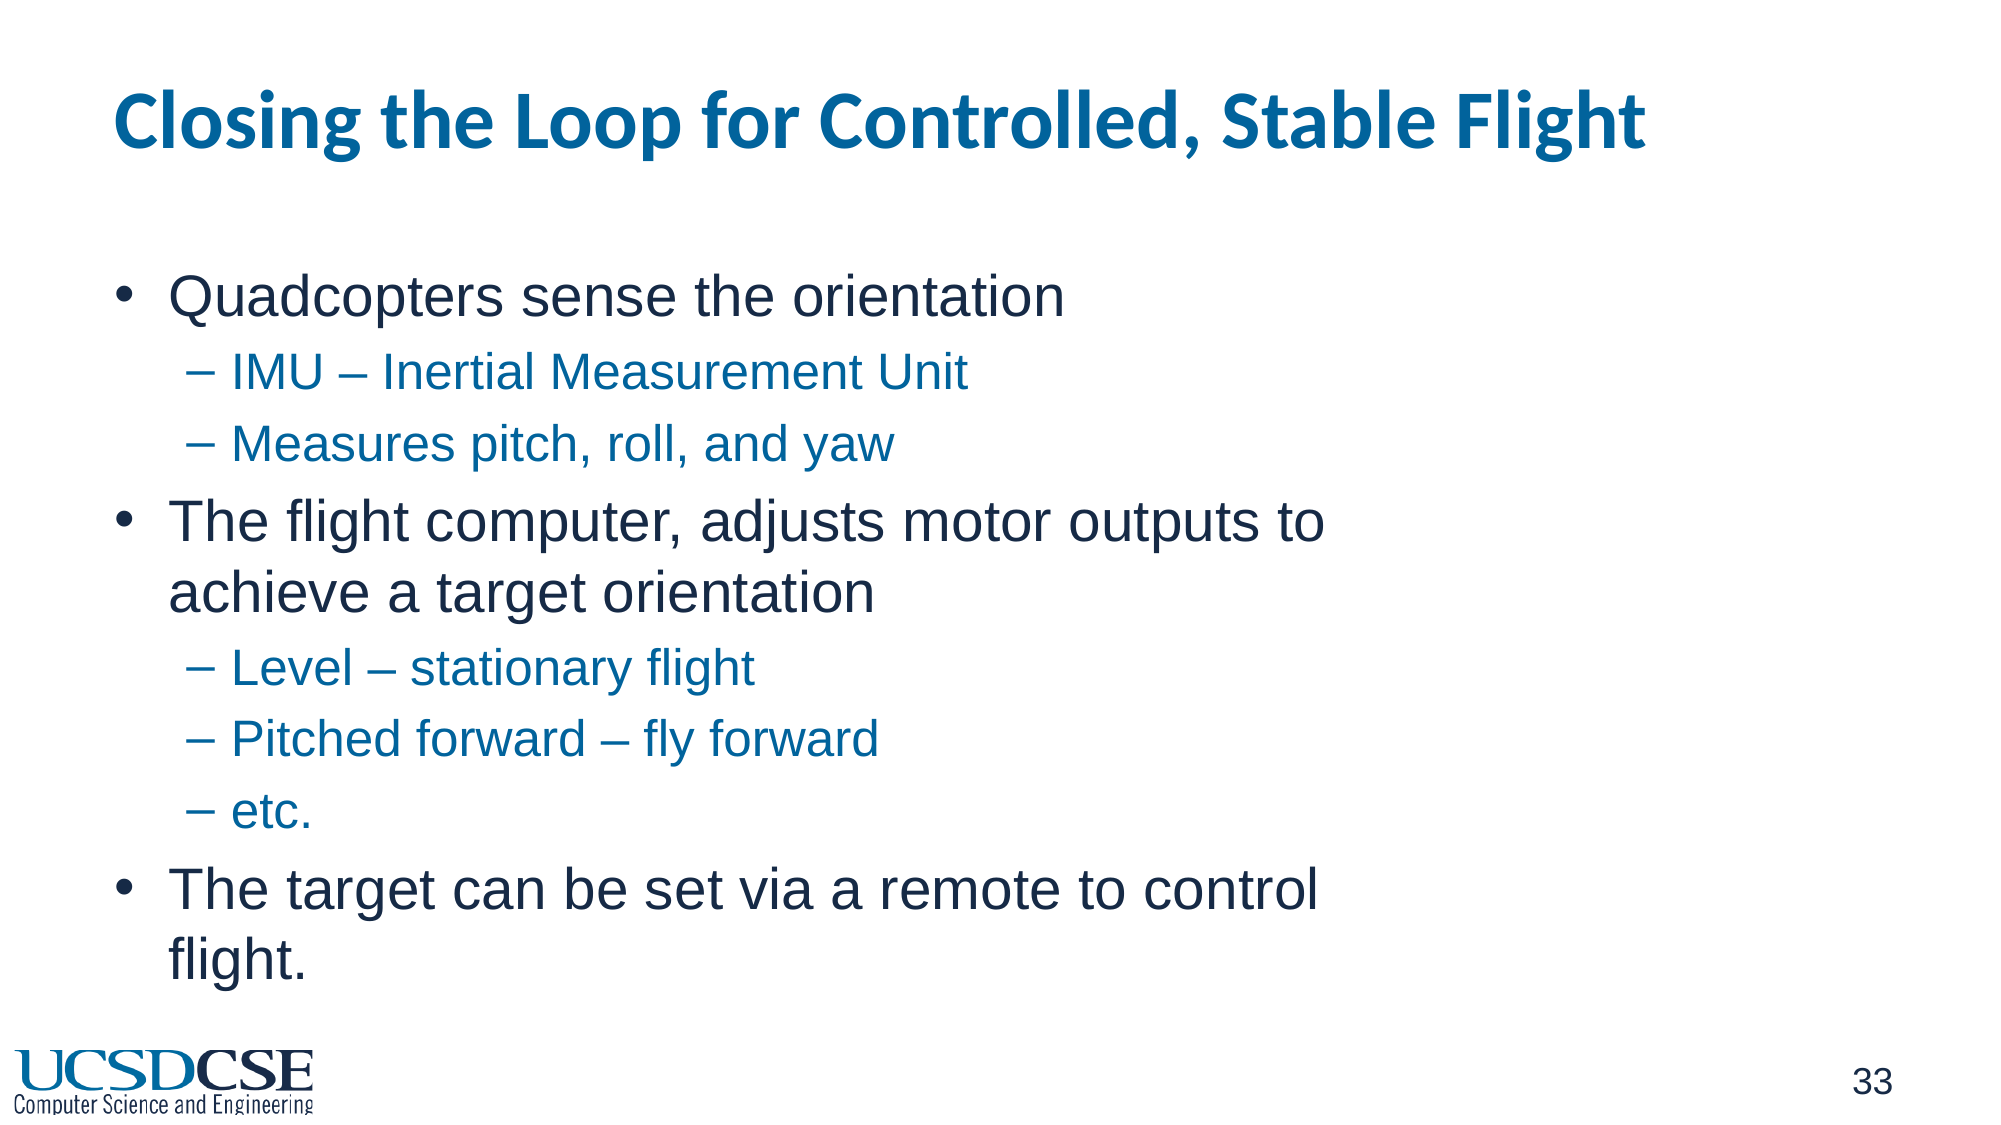

# Closing the Loop for Controlled, Stable Flight
Quadcopters sense the orientation
IMU – Inertial Measurement Unit
Measures pitch, roll, and yaw
The flight computer, adjusts motor outputs to achieve a target orientation
Level – stationary flight
Pitched forward – fly forward
etc.
The target can be set via a remote to control flight.